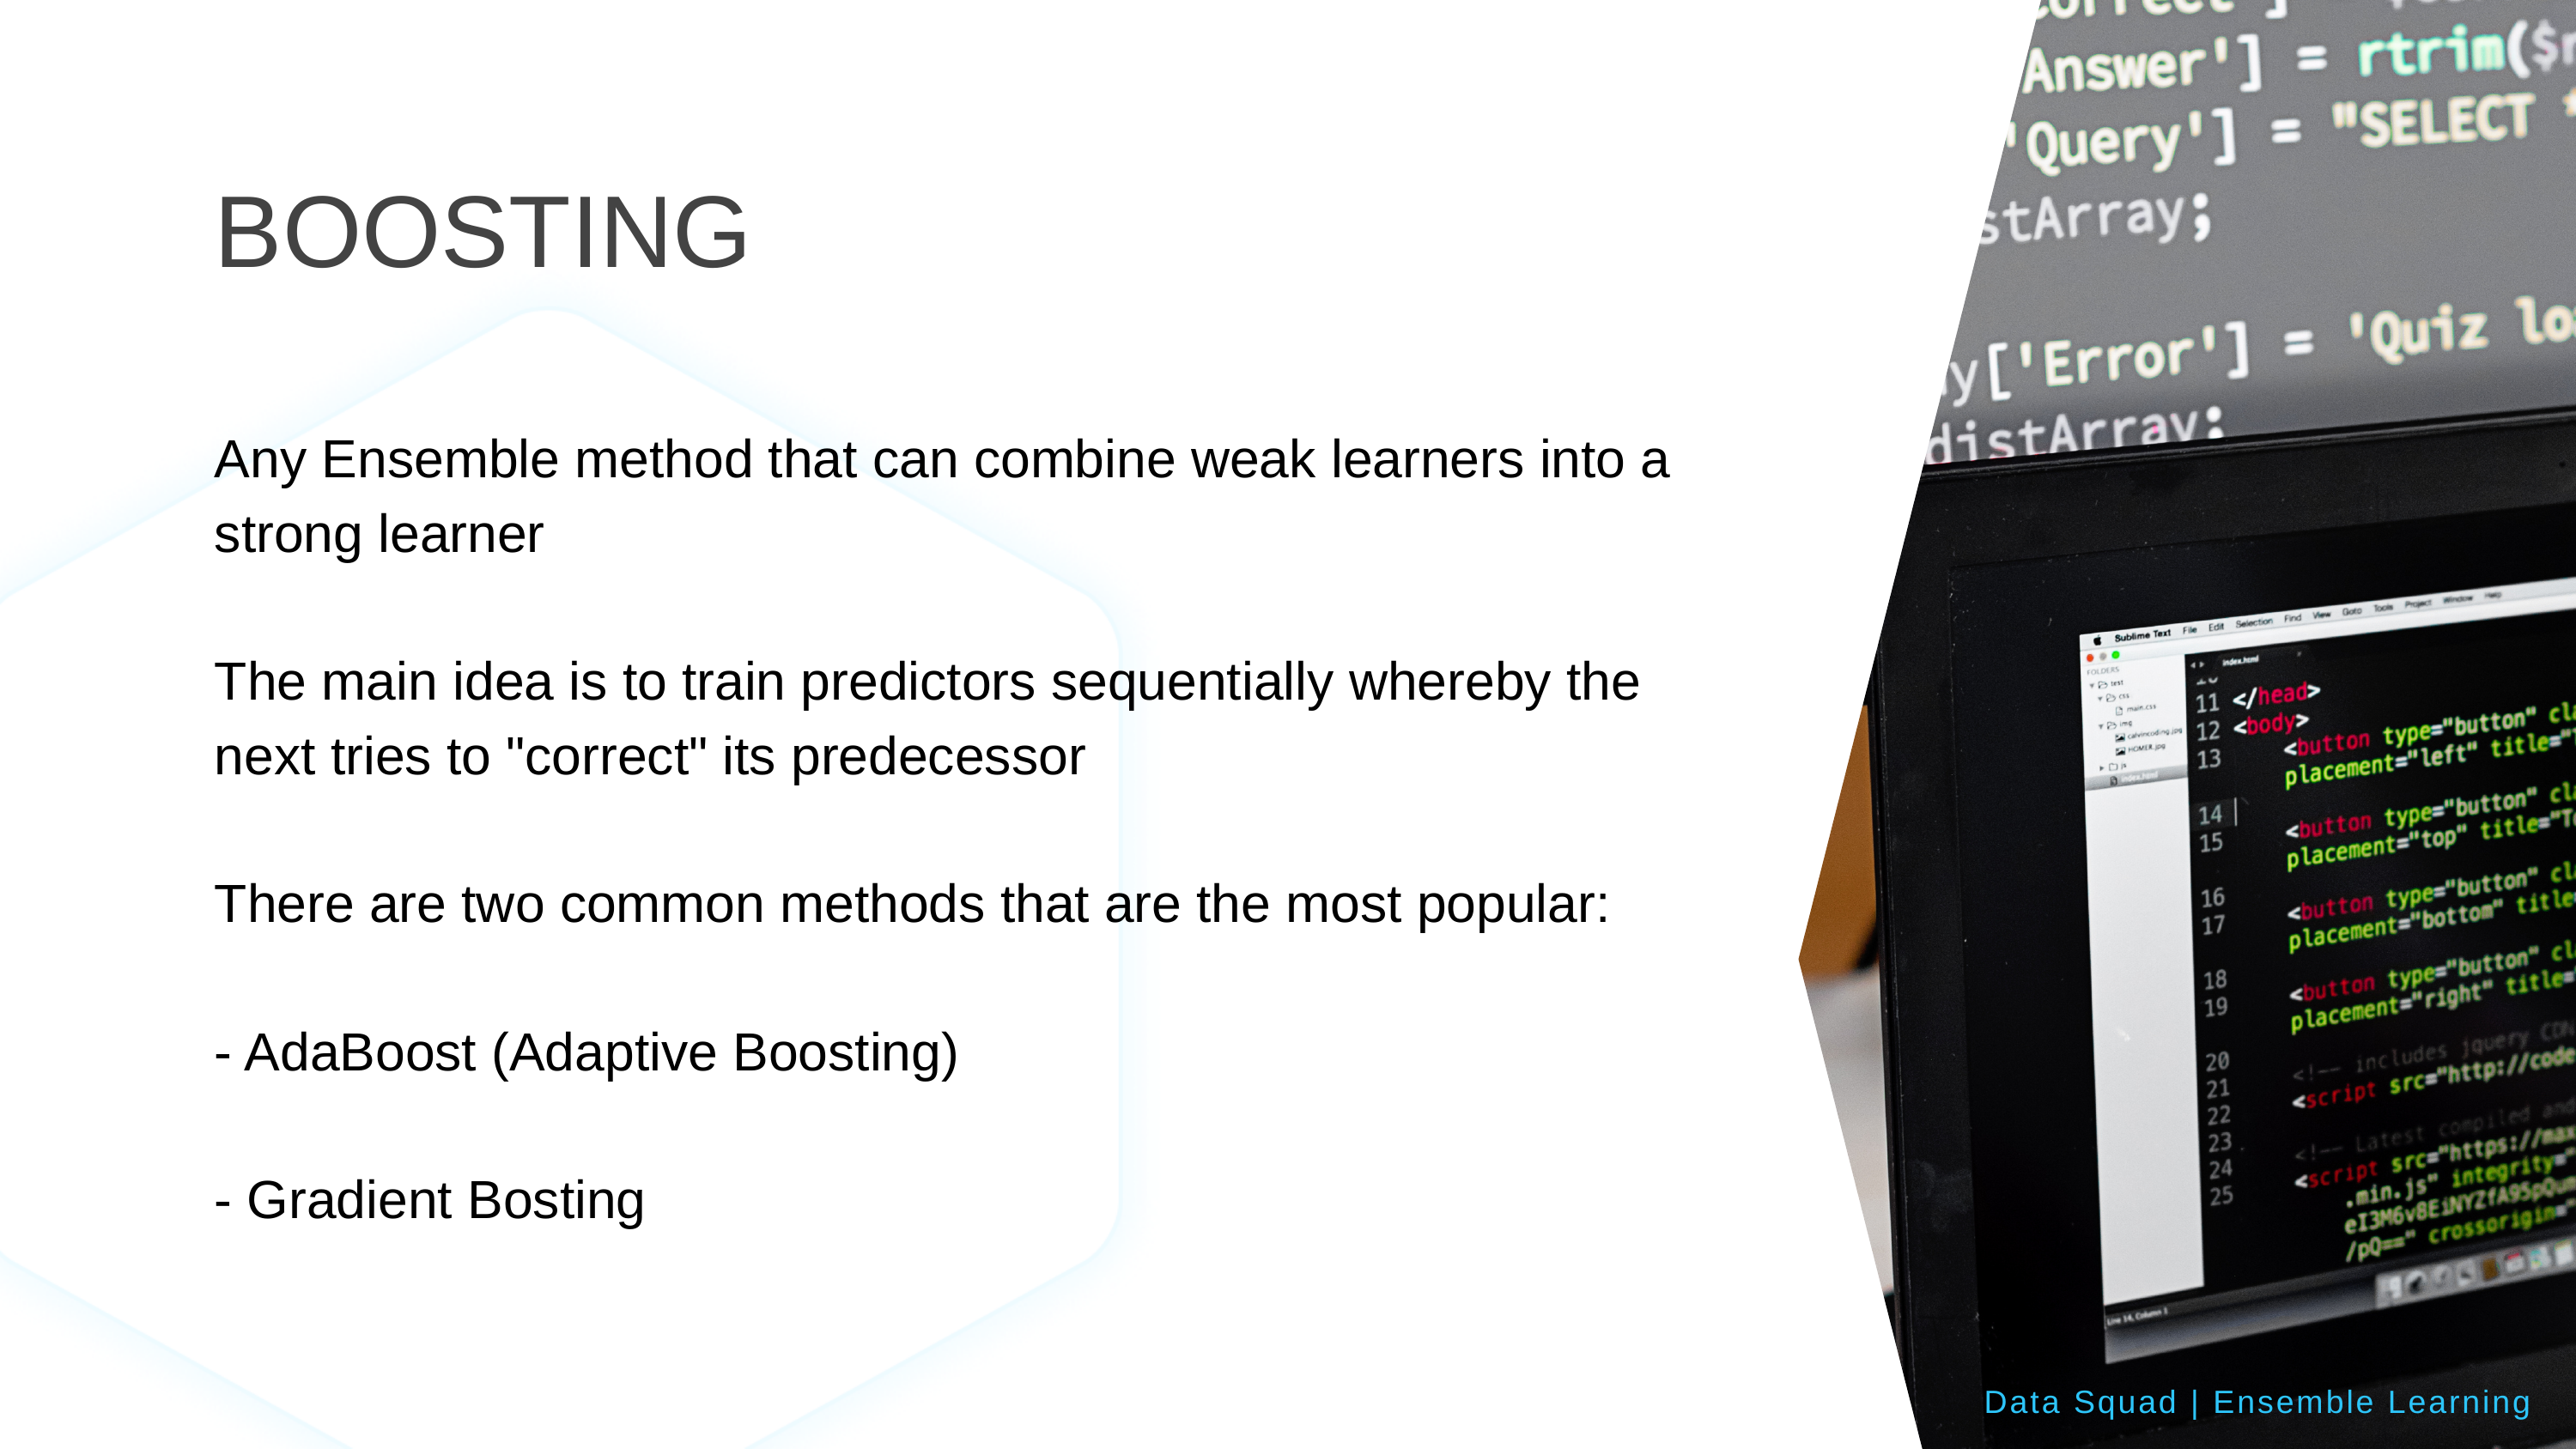

BOOSTING
Any Ensemble method that can combine weak learners into a strong learner

The main idea is to train predictors sequentially whereby the next tries to "correct" its predecessor

There are two common methods that are the most popular:

- AdaBoost (Adaptive Boosting)

- Gradient Bosting

Data Squad | Ensemble Learning